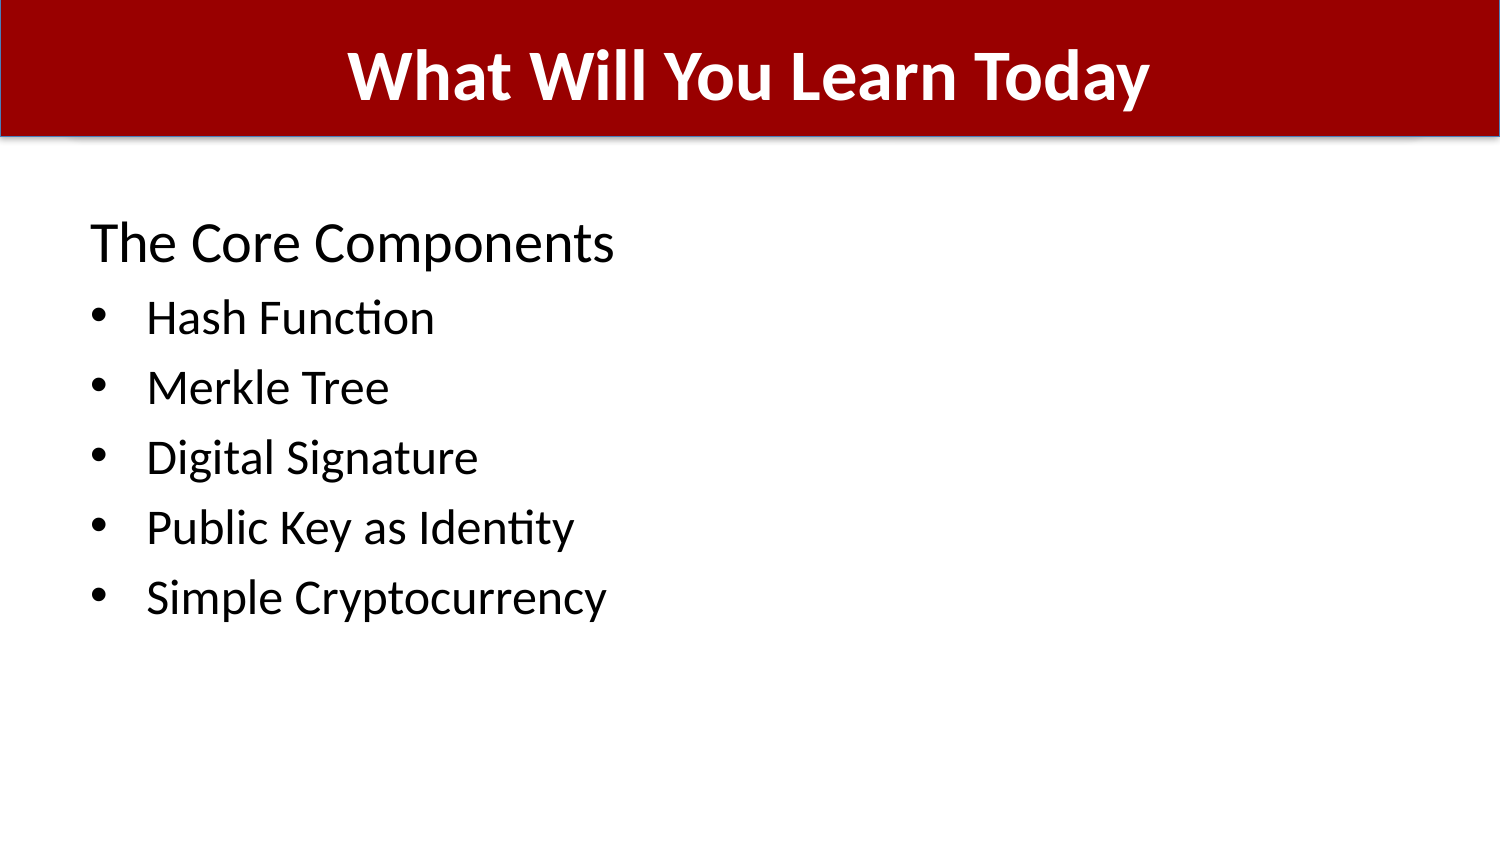

# What Will You Learn Today
The Core Components
Hash Function
Merkle Tree
Digital Signature
Public Key as Identity
Simple Cryptocurrency